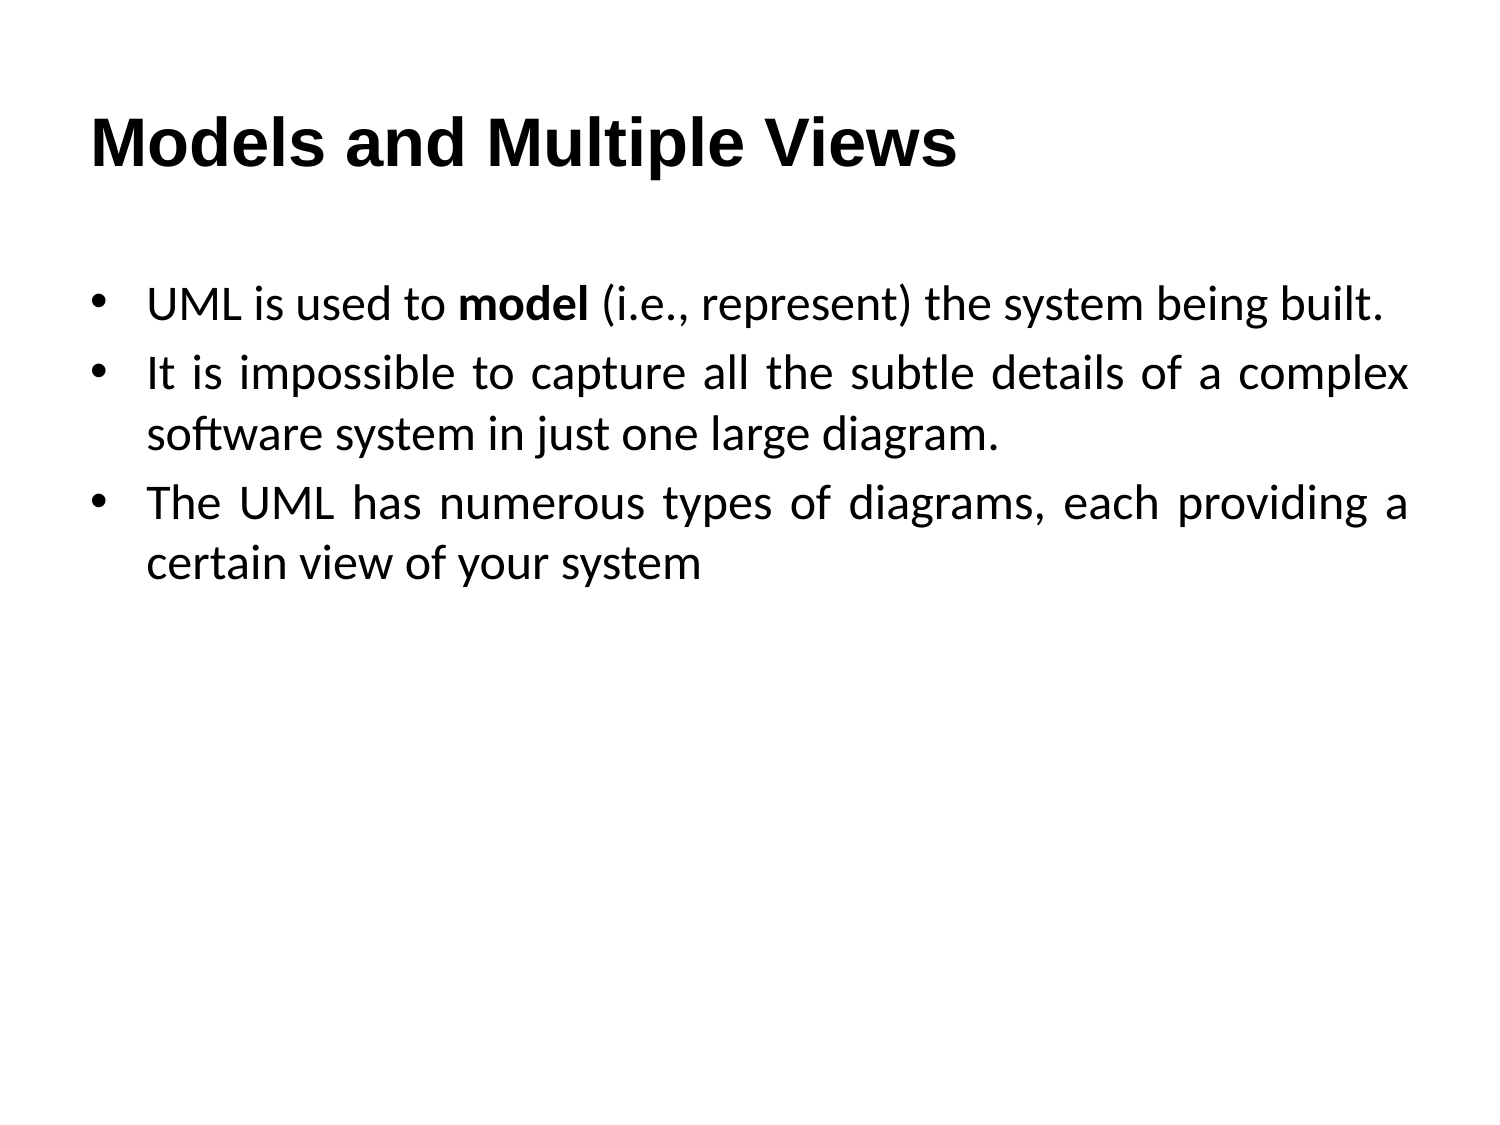

# Models and Multiple Views
UML is used to model (i.e., represent) the system being built.
It is impossible to capture all the subtle details of a complex software system in just one large diagram.
The UML has numerous types of diagrams, each providing a certain view of your system